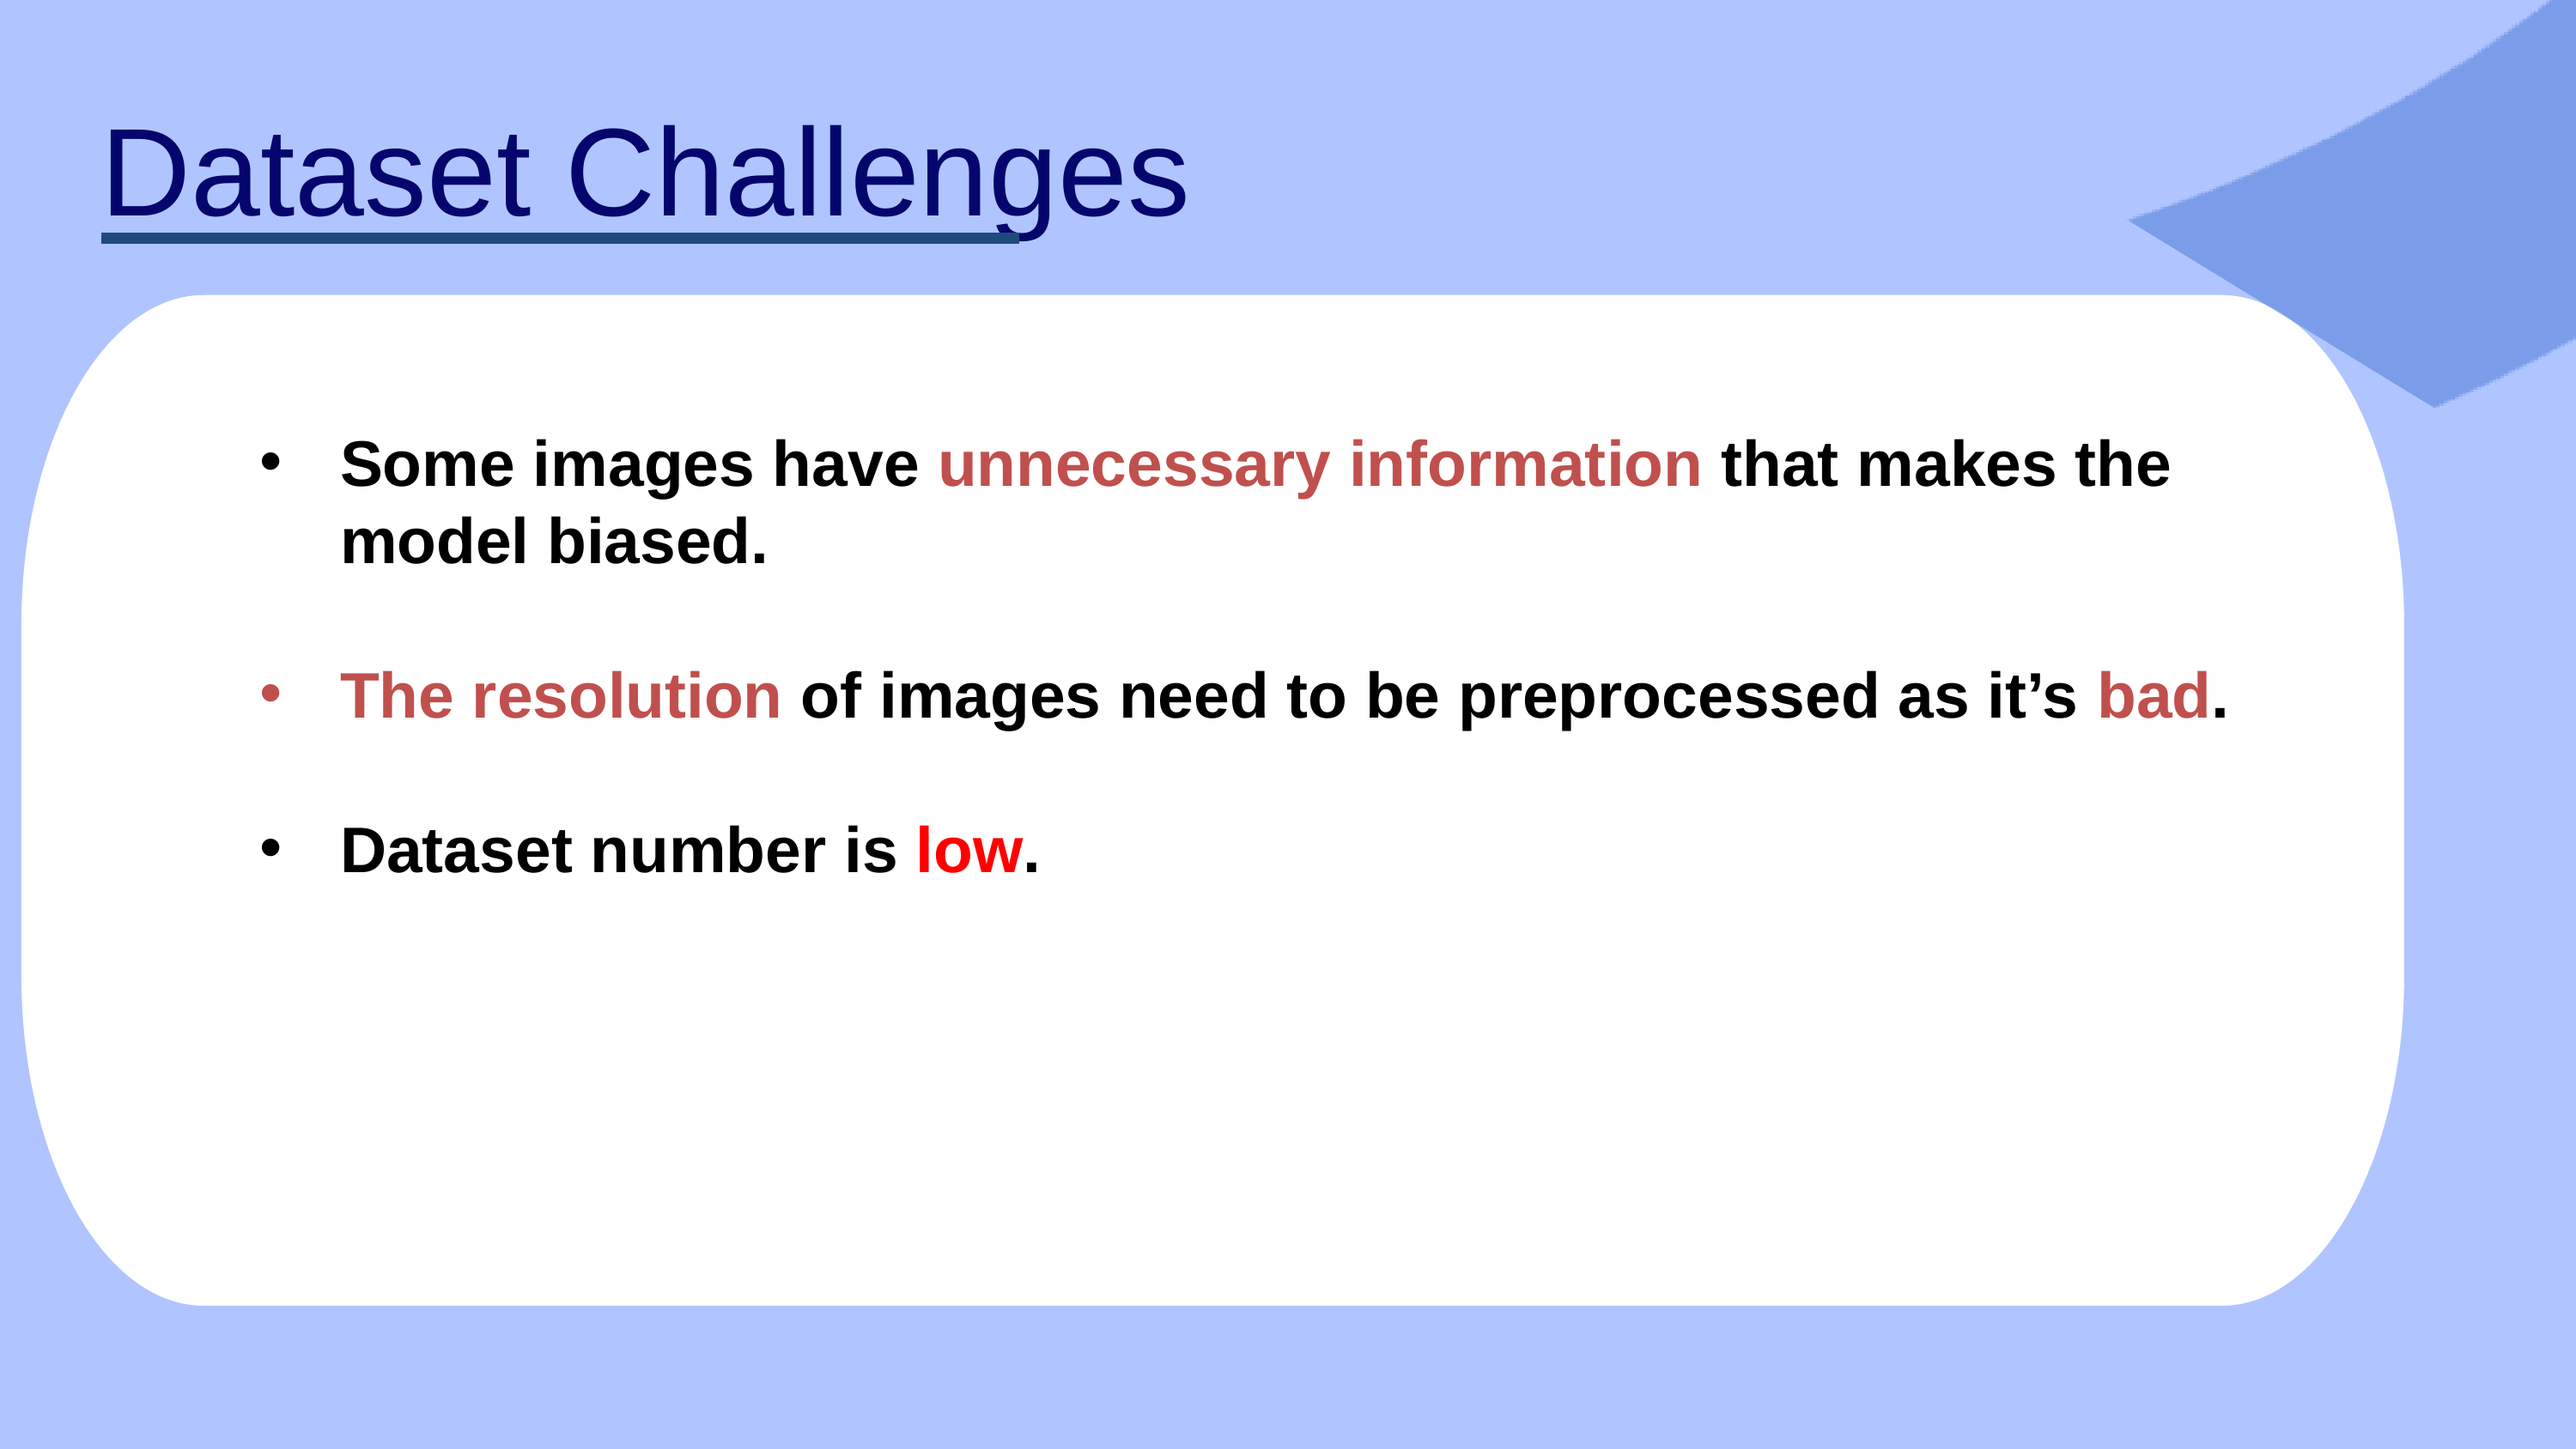

Dataset Challenges

Some images have unnecessary information that makes the model biased.

The resolution of images need to be preprocessed as it’s bad.

Dataset number is low.